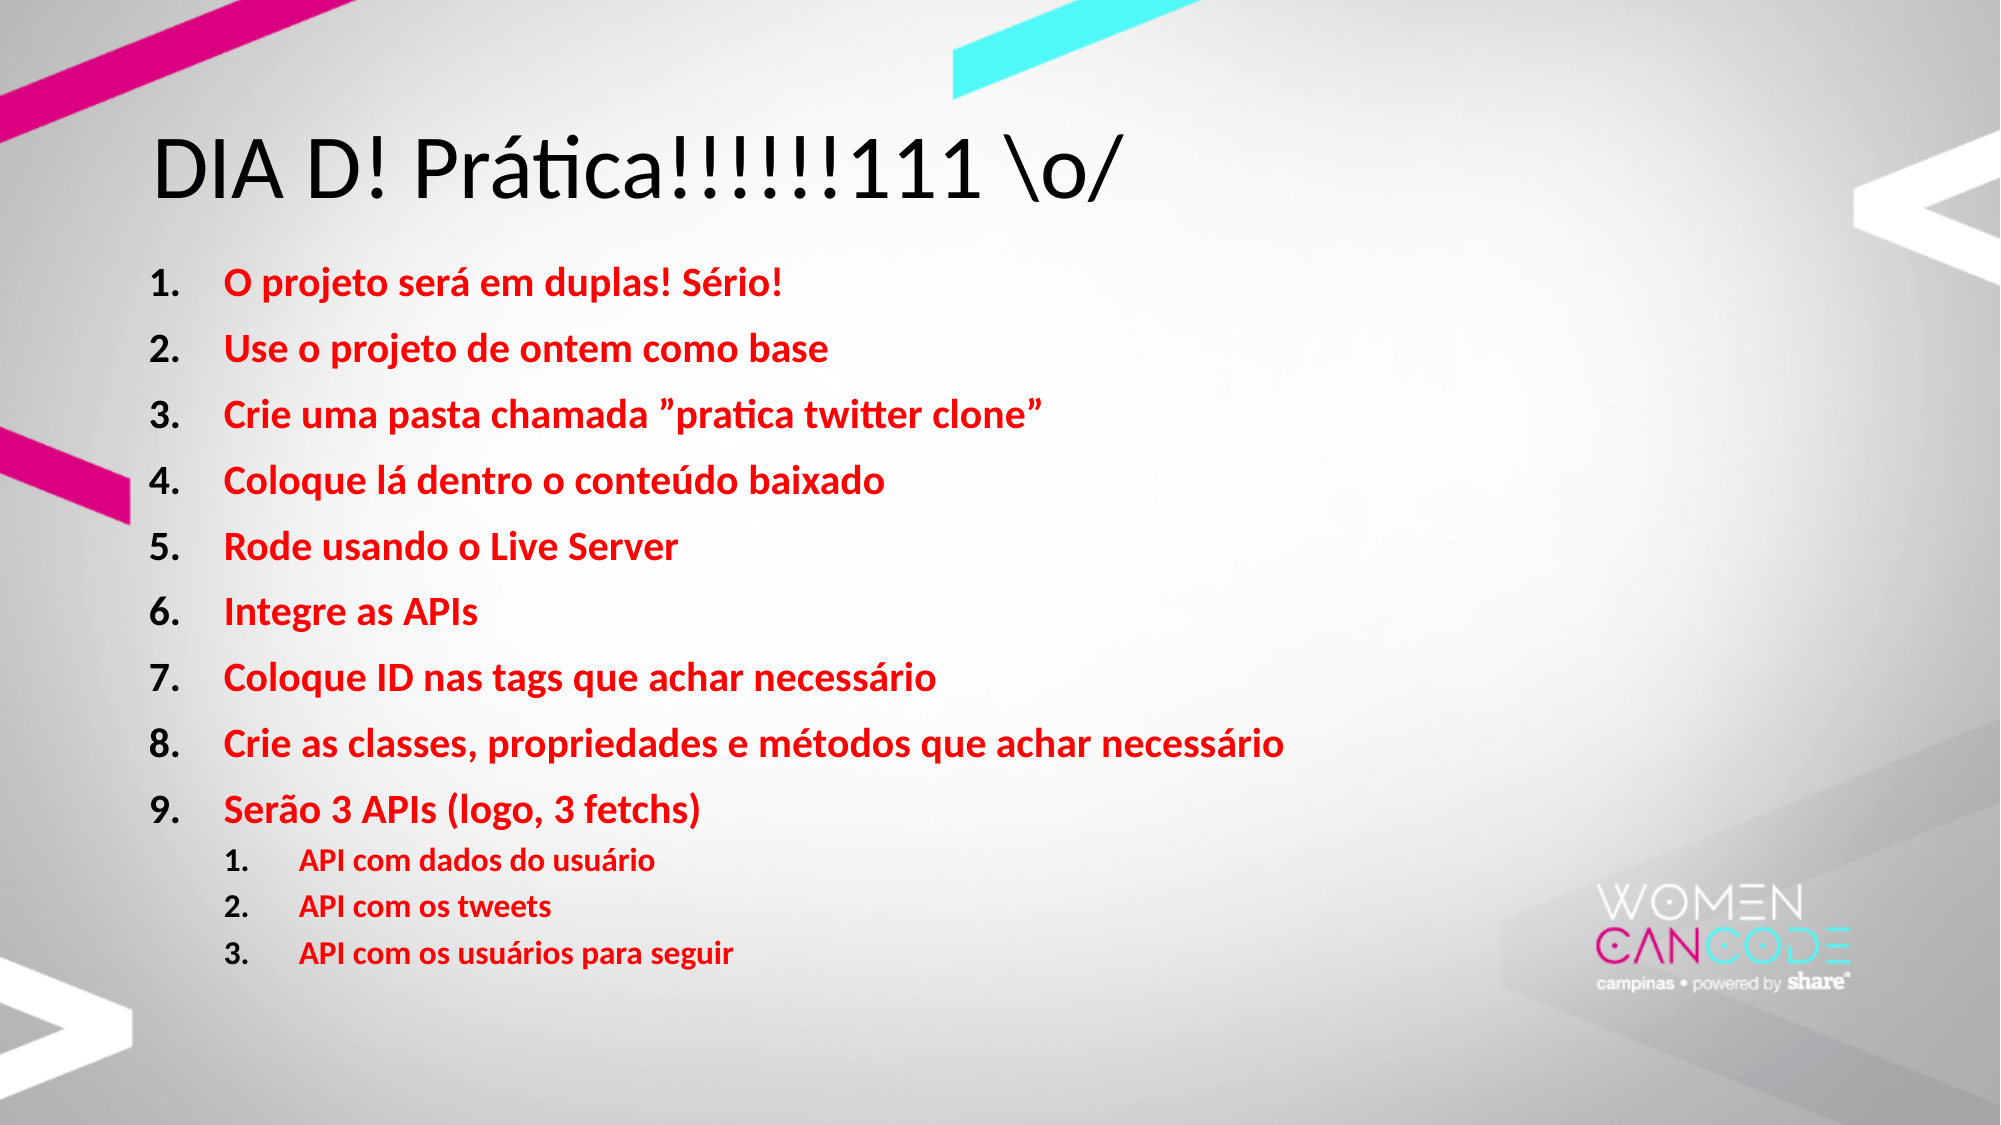

# DIA D! Prática!!!!!!111 \o/
O projeto será em duplas! Sério!
Use o projeto de ontem como base
Crie uma pasta chamada ”pratica twitter clone”
Coloque lá dentro o conteúdo baixado
Rode usando o Live Server
Integre as APIs
Coloque ID nas tags que achar necessário
Crie as classes, propriedades e métodos que achar necessário
Serão 3 APIs (logo, 3 fetchs)
API com dados do usuário
API com os tweets
API com os usuários para seguir